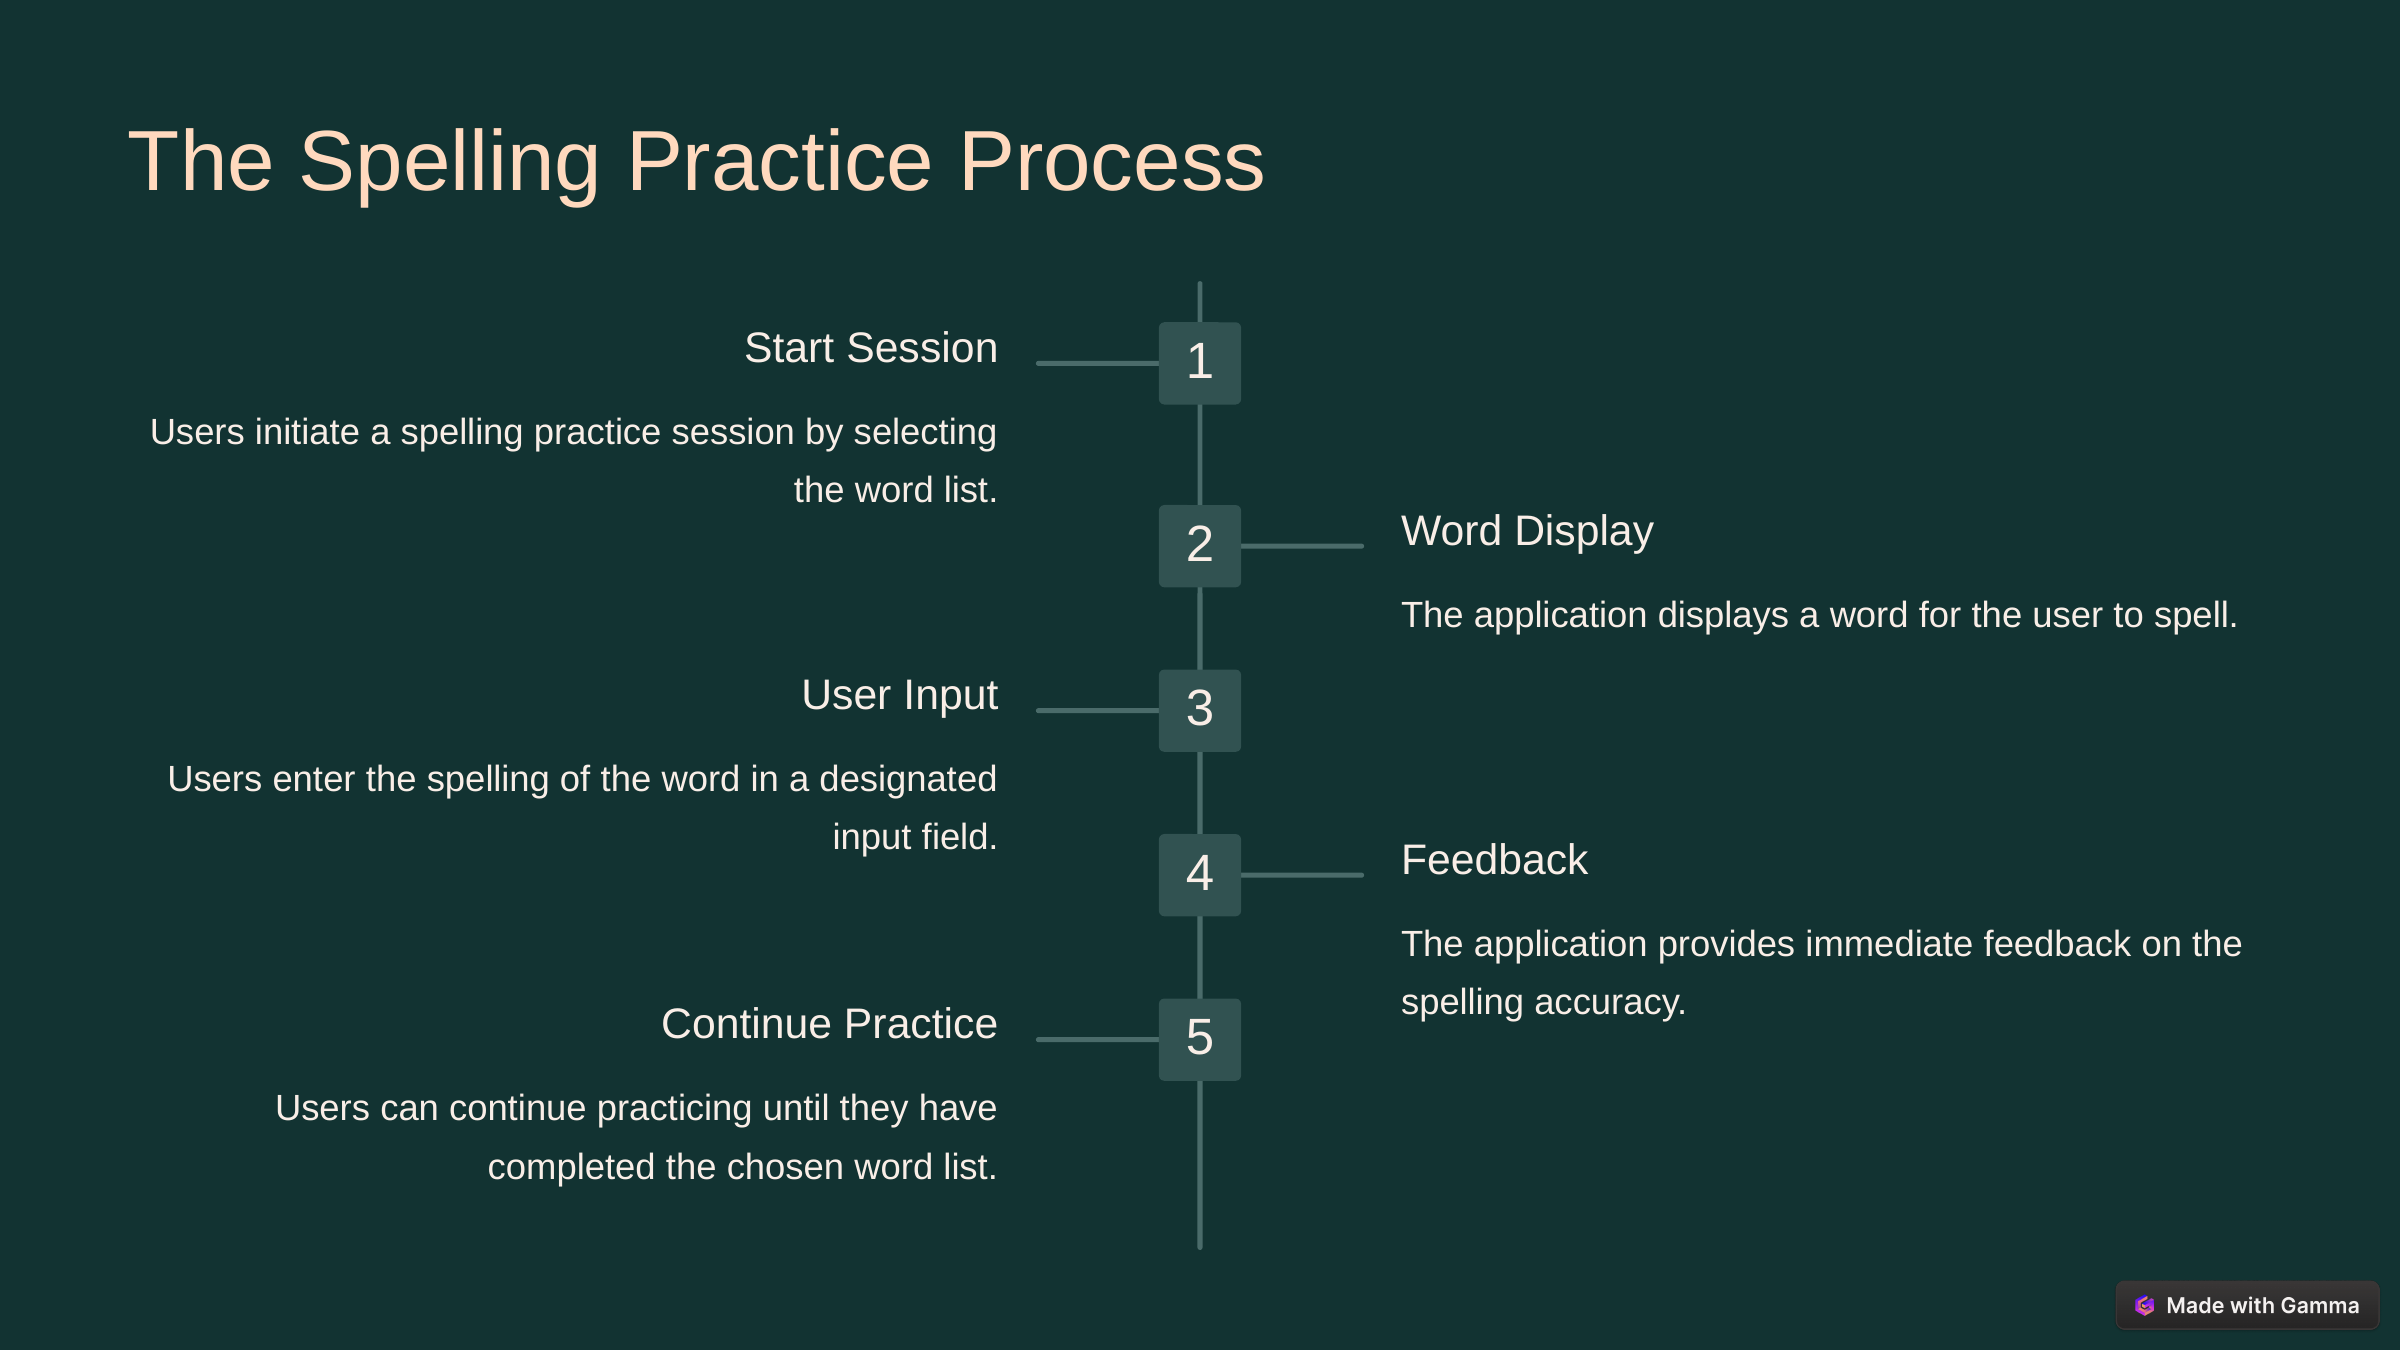

The Spelling Practice Process

Start Session

1

Users initiate a spelling practice session by selecting the word list.
Word Display

2

The application displays a word for the user to spell.
User Input

3

Users enter the spelling of the word in a designated input field.
Feedback

4

The application provides immediate feedback on the spelling accuracy.
Continue Practice

5

Users can continue practicing until they have completed the chosen word list.